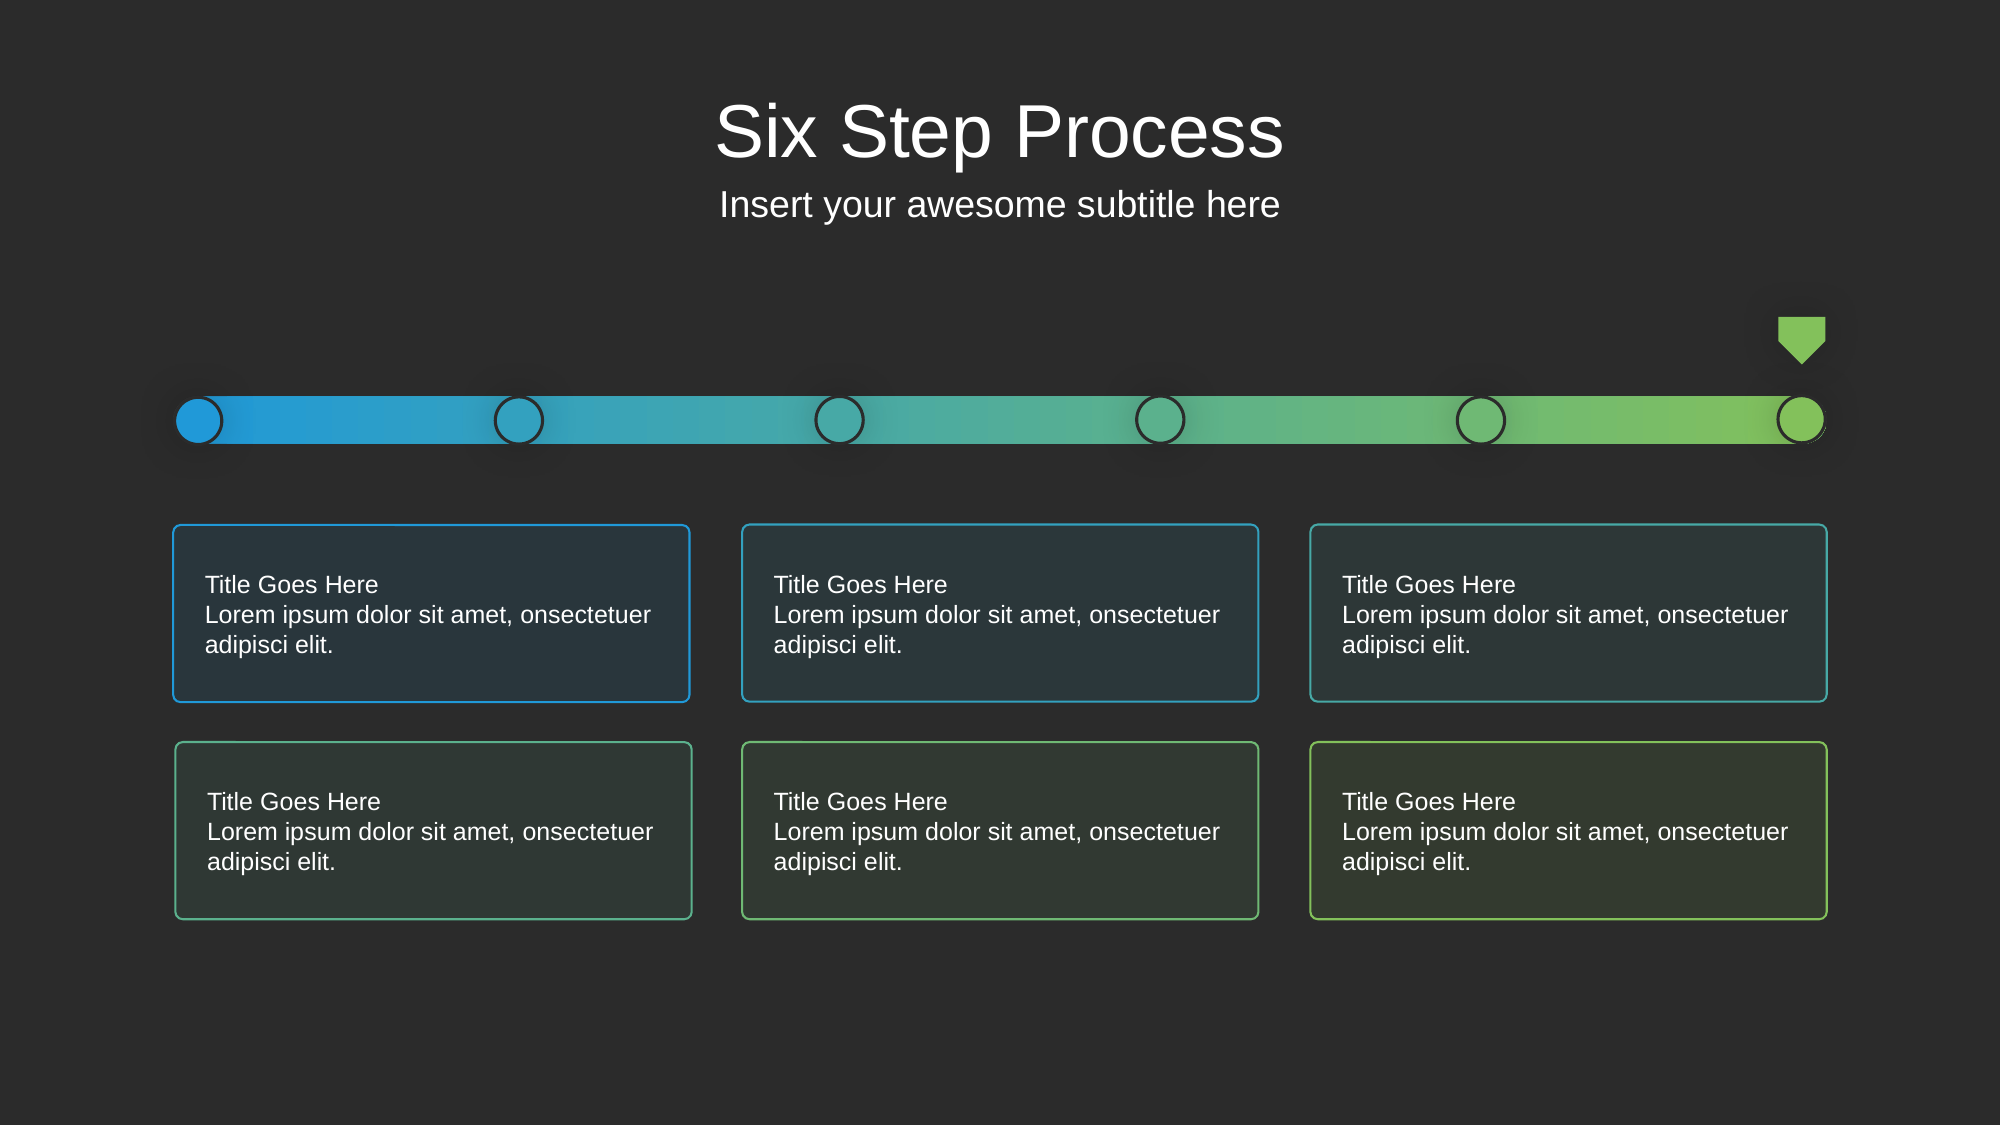

# Six Step Process
Insert your awesome subtitle here

Title Goes Here
Lorem ipsum dolor sit amet, onsectetuer adipisci elit.
Title Goes Here
Lorem ipsum dolor sit amet, onsectetuer adipisci elit.
Title Goes Here
Lorem ipsum dolor sit amet, onsectetuer adipisci elit.
Title Goes Here
Lorem ipsum dolor sit amet, onsectetuer adipisci elit.
Title Goes Here
Lorem ipsum dolor sit amet, onsectetuer adipisci elit.
Title Goes Here
Lorem ipsum dolor sit amet, onsectetuer adipisci elit.